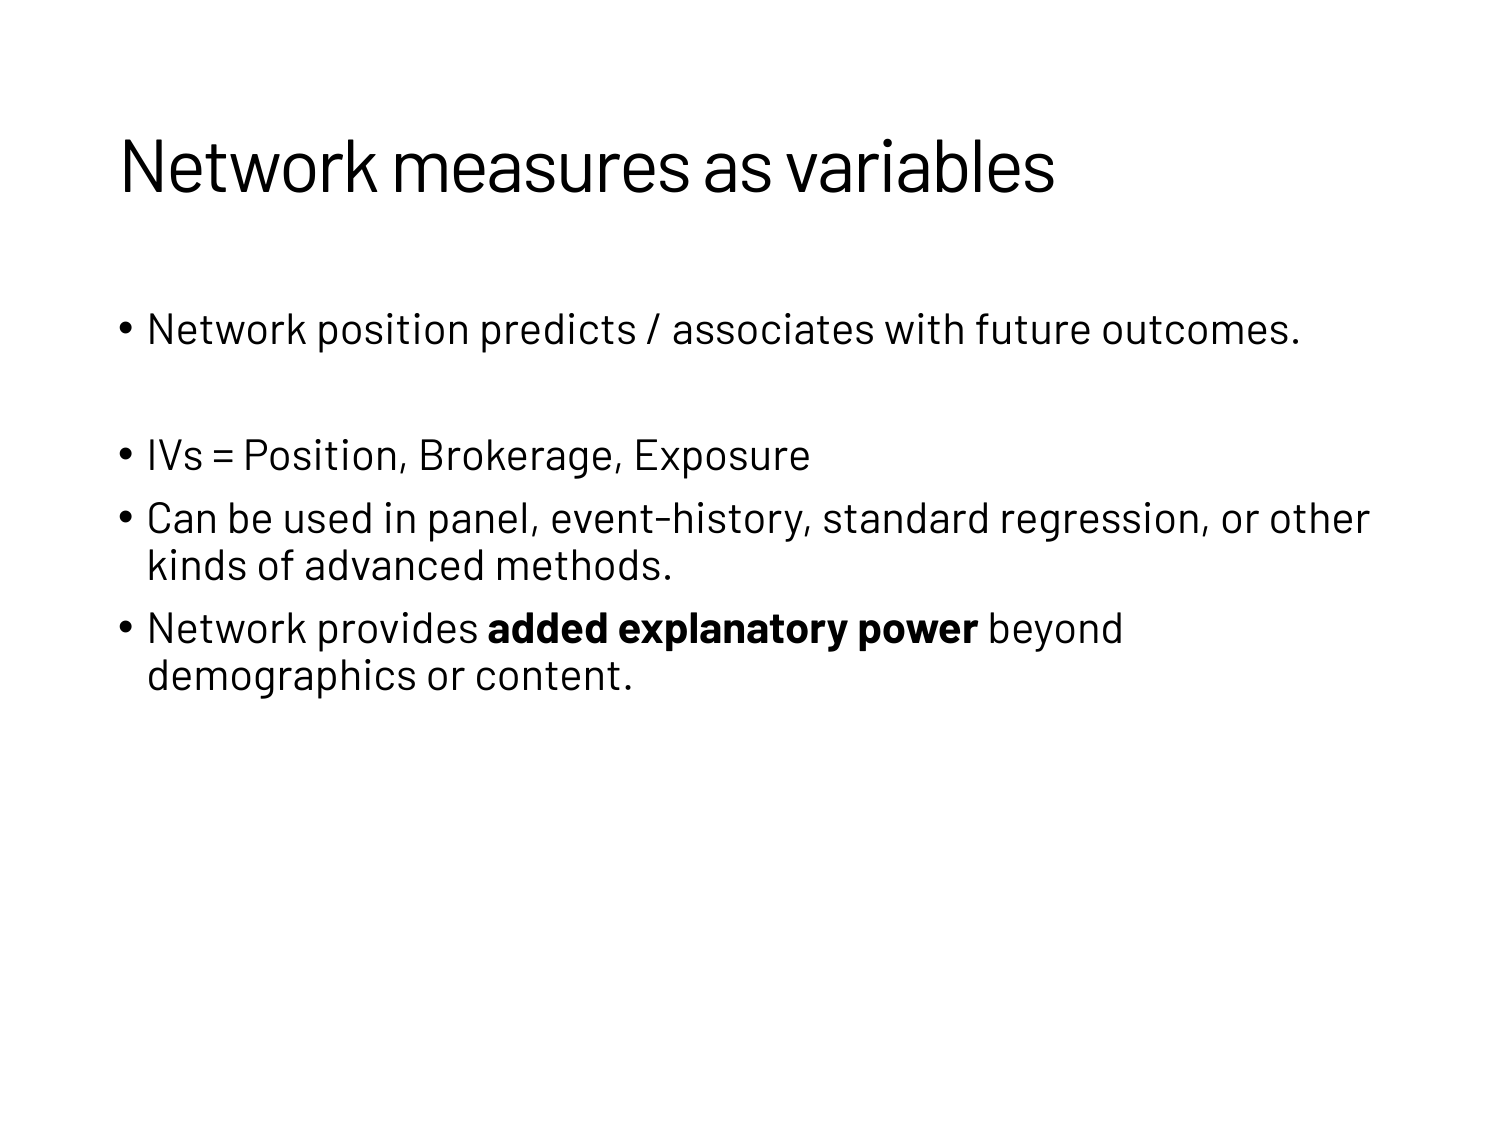

# Network measures as variables
Network position predicts / associates with future outcomes.

IVs = Position, Brokerage, Exposure
Can be used in panel, event-history, standard regression, or other kinds of advanced methods.
Network provides added explanatory power beyond demographics or content.